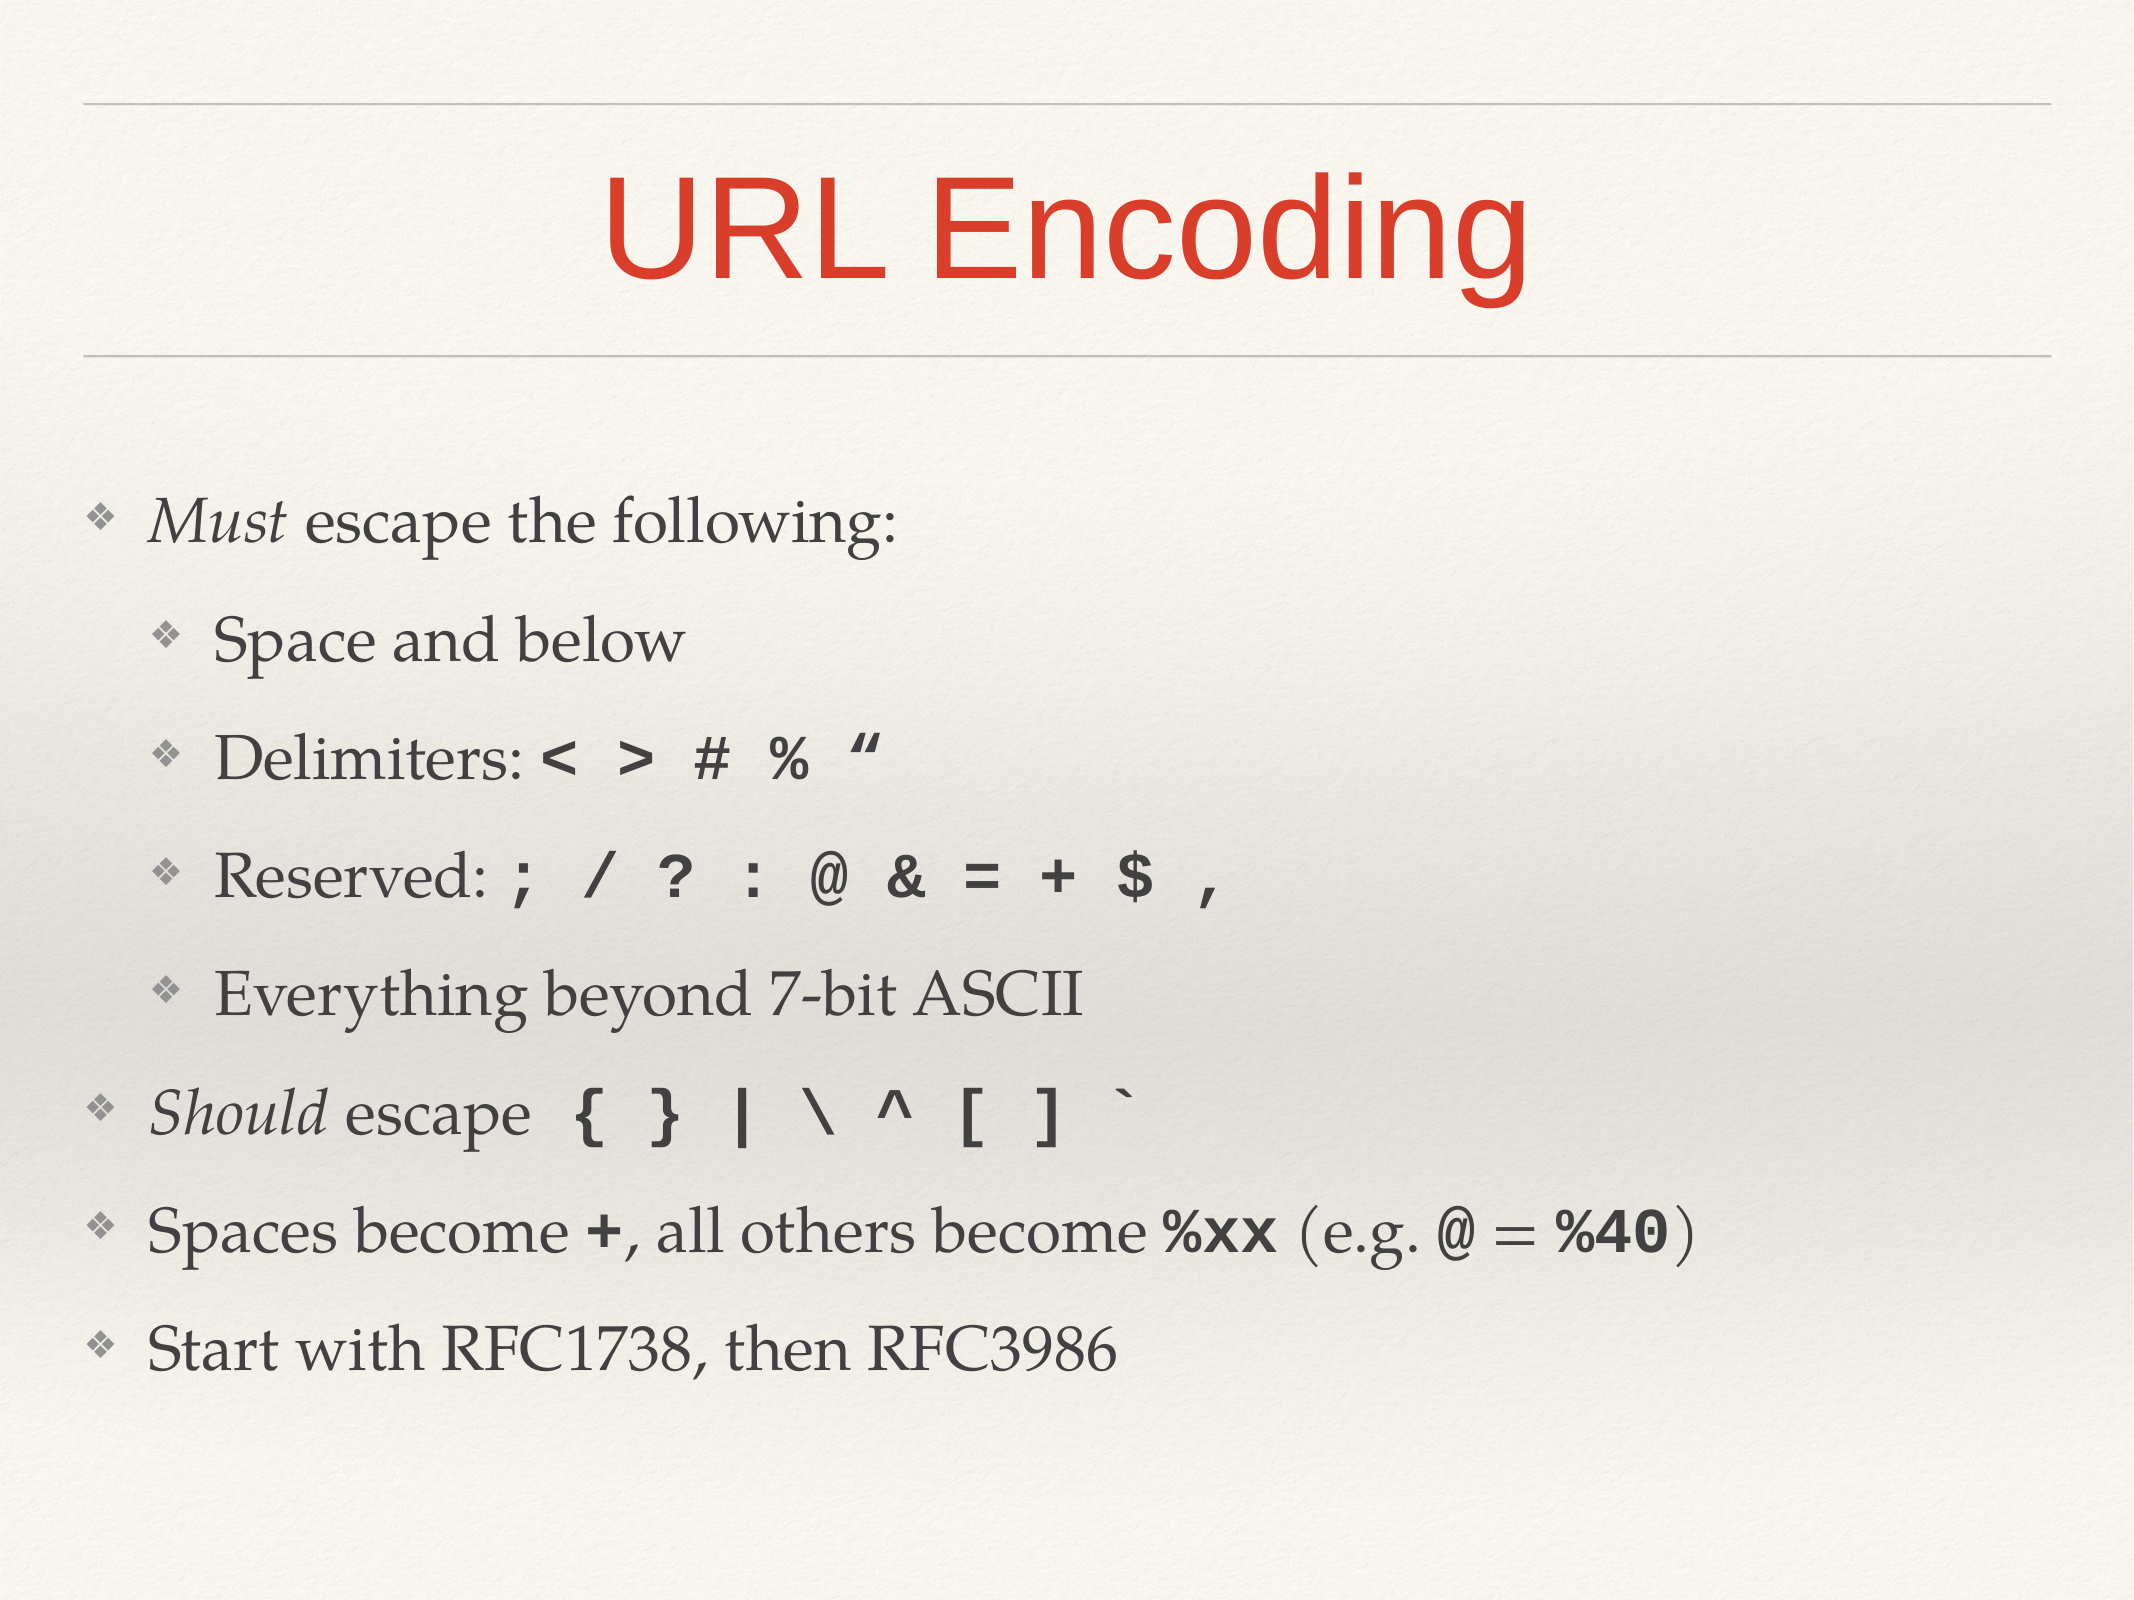

# URL Encoding
Must escape the following:
Space and below
Delimiters: < > # % “
Reserved: ; / ? : @ & = + $ ,
Everything beyond 7-bit ASCII
Should escape { } | \ ^ [ ] `
Spaces become +, all others become %xx (e.g. @ = %40)
Start with RFC1738, then RFC3986